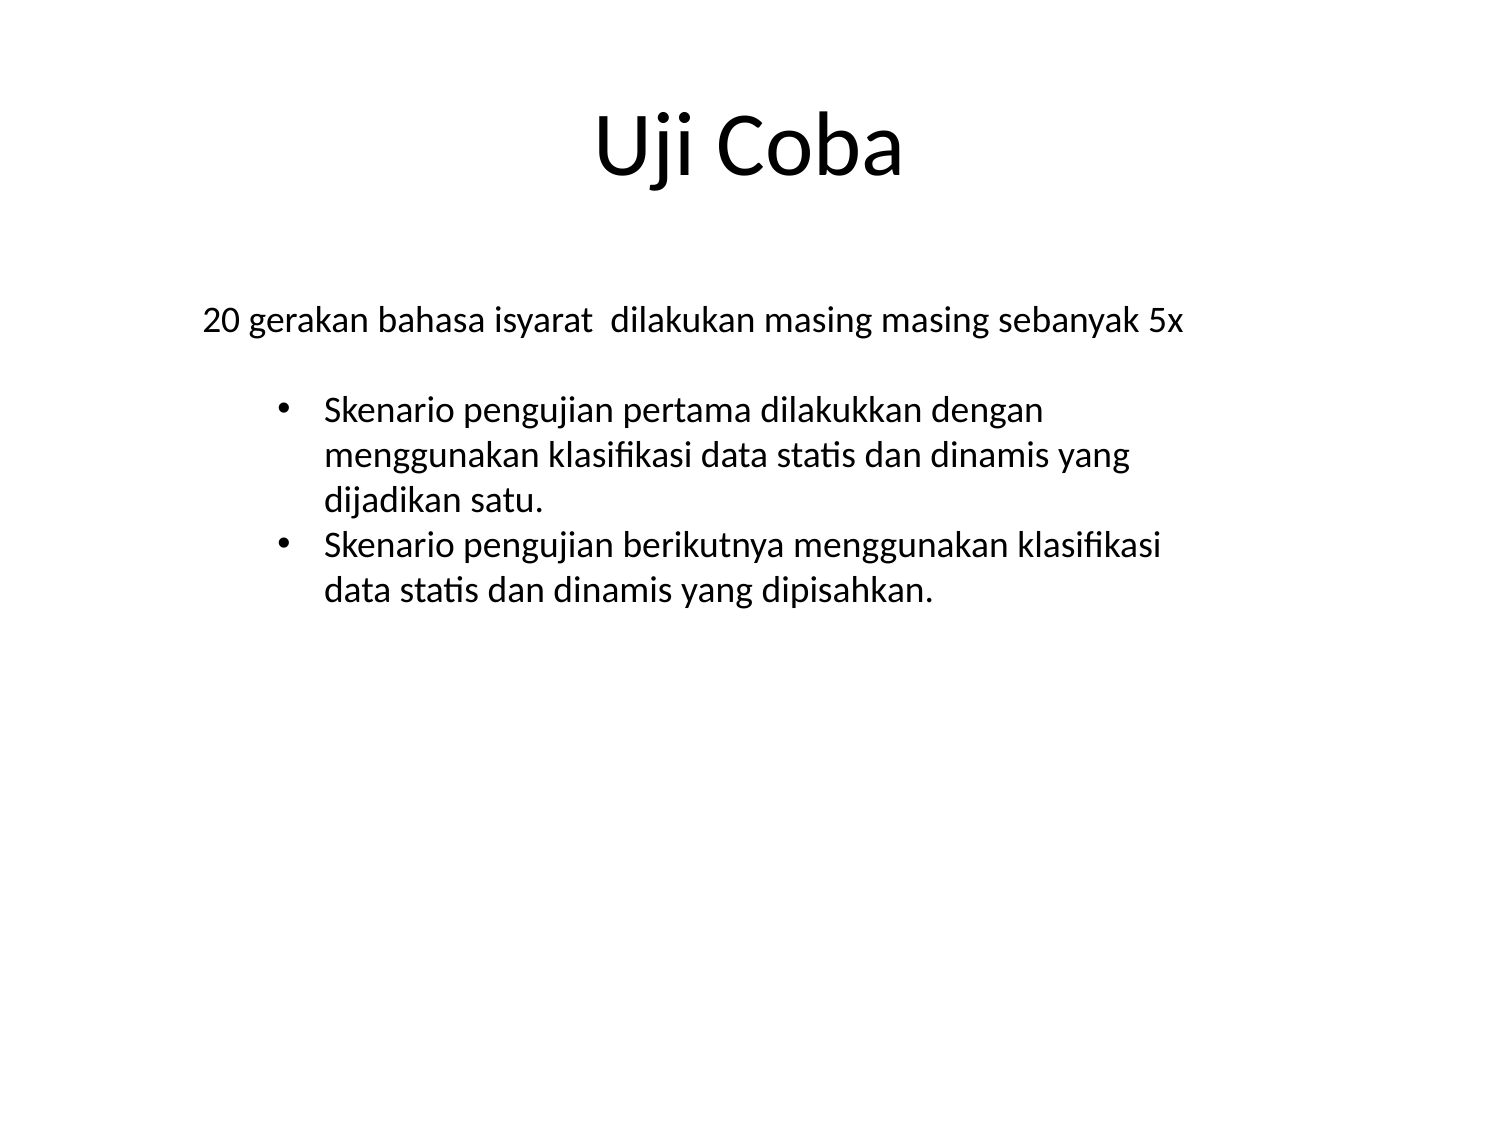

# Uji Coba
20 gerakan bahasa isyarat  dilakukan masing masing sebanyak 5x

Skenario pengujian pertama dilakukkan dengan menggunakan klasifikasi data statis dan dinamis yang dijadikan satu.
Skenario pengujian berikutnya menggunakan klasifikasi data statis dan dinamis yang dipisahkan.